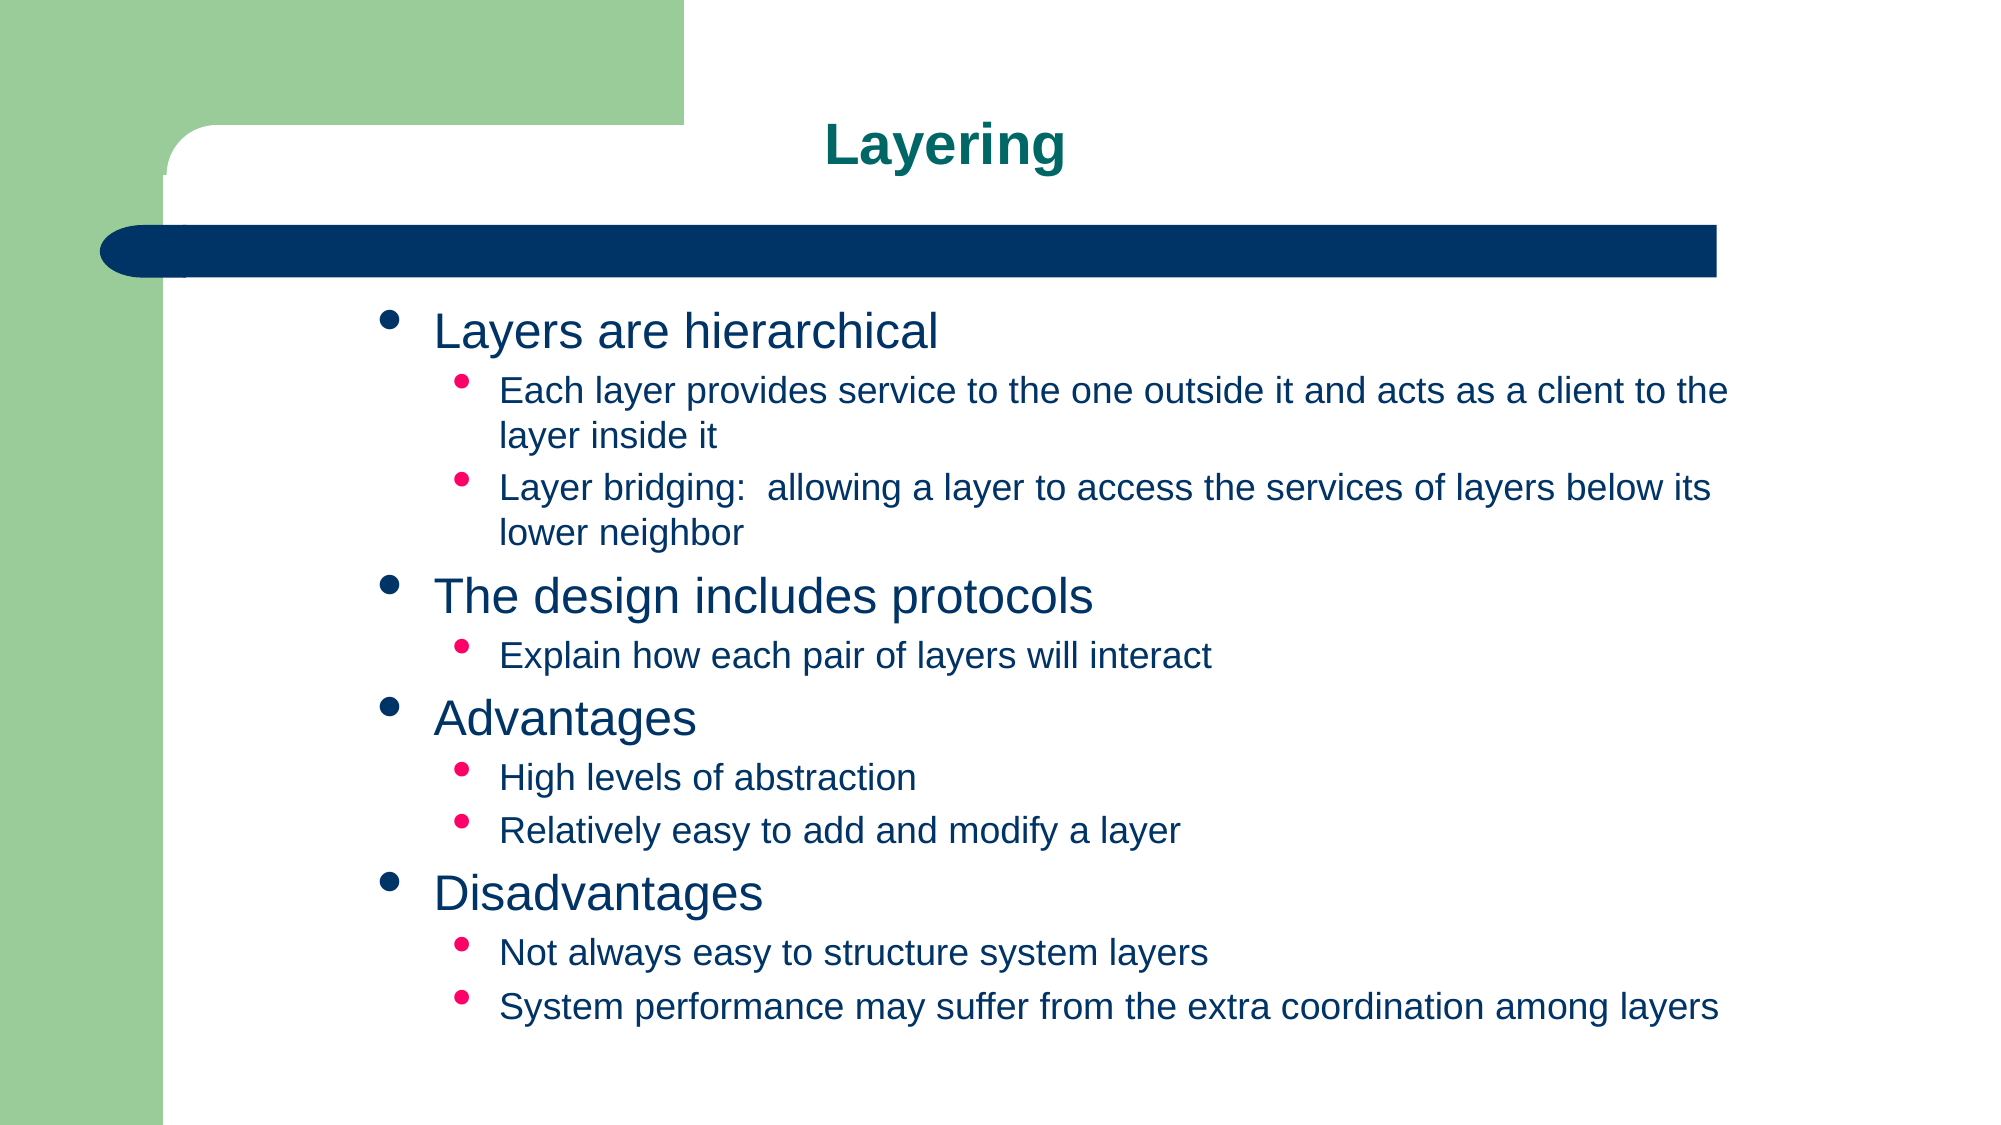

Layering
Layers are hierarchical
Each layer provides service to the one outside it and acts as a client to the layer inside it
Layer bridging:  allowing a layer to access the services of layers below its lower neighbor
The design includes protocols
Explain how each pair of layers will interact
Advantages
High levels of abstraction
Relatively easy to add and modify a layer
Disadvantages
Not always easy to structure system layers
System performance may suffer from the extra coordination among layers